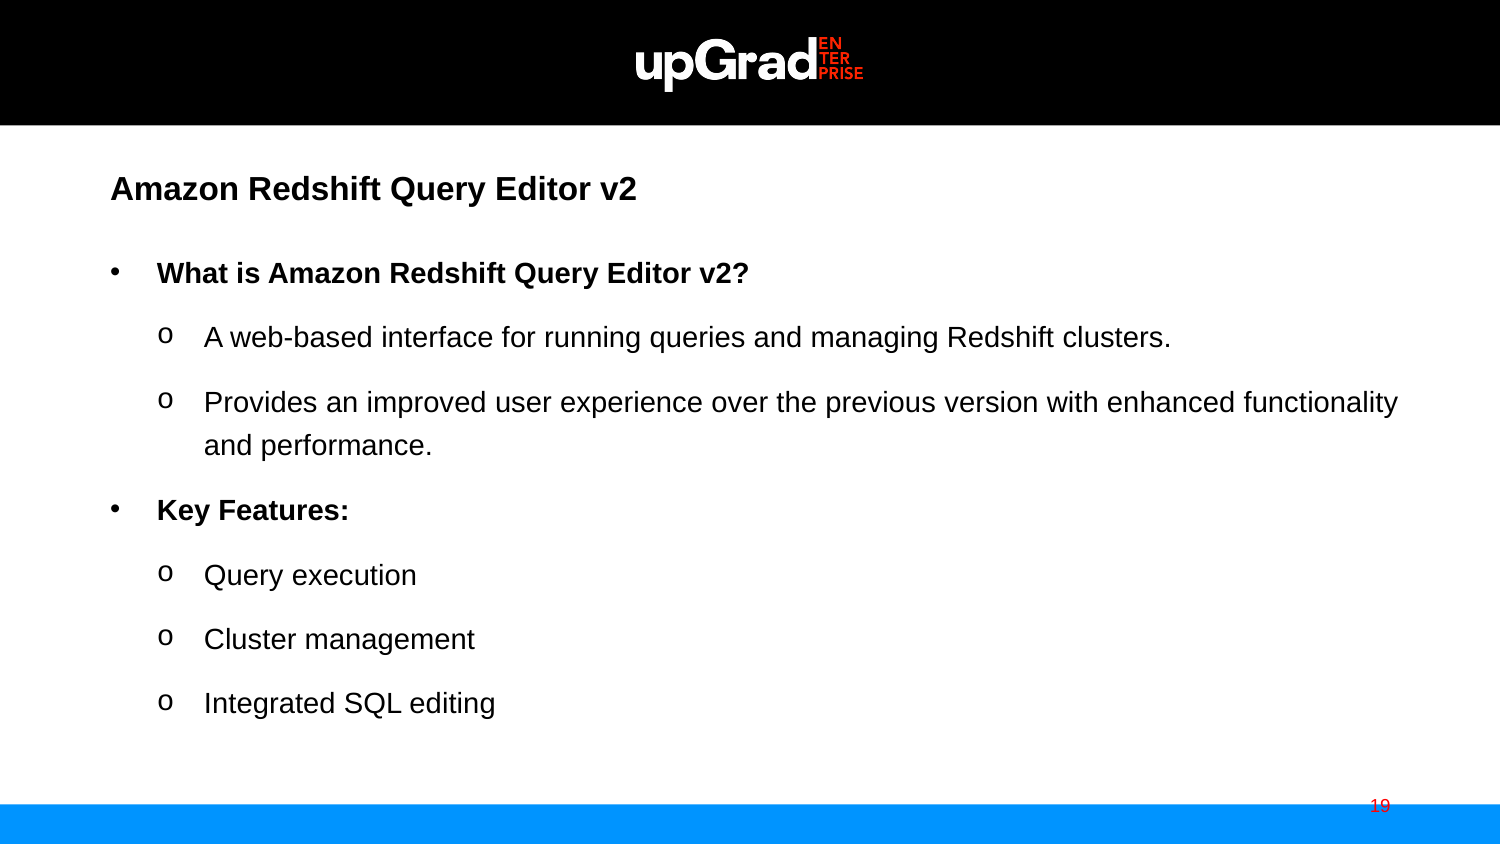

Amazon Redshift Query Editor v2
What is Amazon Redshift Query Editor v2?
A web-based interface for running queries and managing Redshift clusters.
Provides an improved user experience over the previous version with enhanced functionality and performance.
Key Features:
Query execution
Cluster management
Integrated SQL editing
19